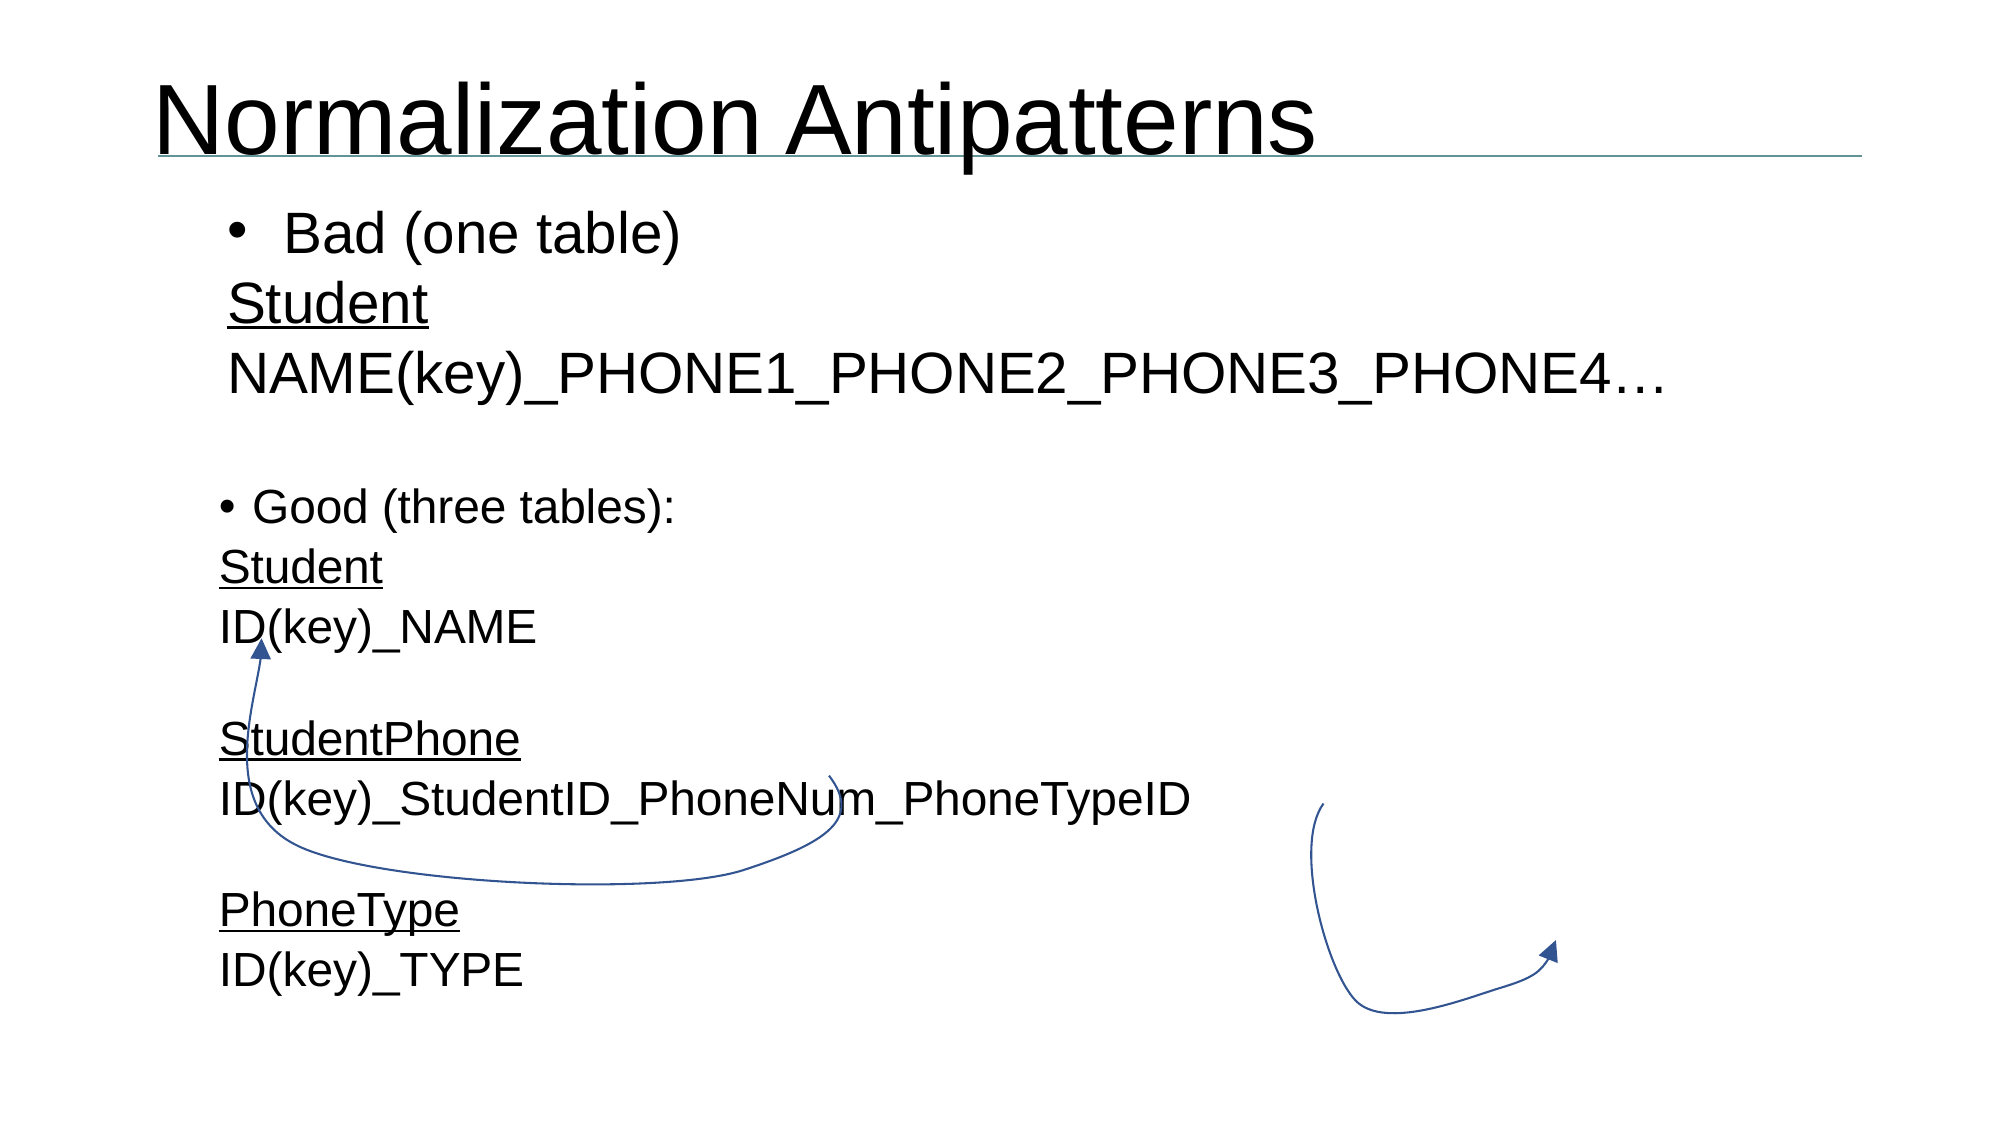

# Normalization Antipatterns
Bad (one table)
Student
NAME(key)_PHONE1_PHONE2_PHONE3_PHONE4…
Good (three tables):
Student
ID(key)_NAME
		StudentPhone
		ID(key)_StudentID_PhoneNum_PhoneTypeID
									PhoneType
									ID(key)_TYPE